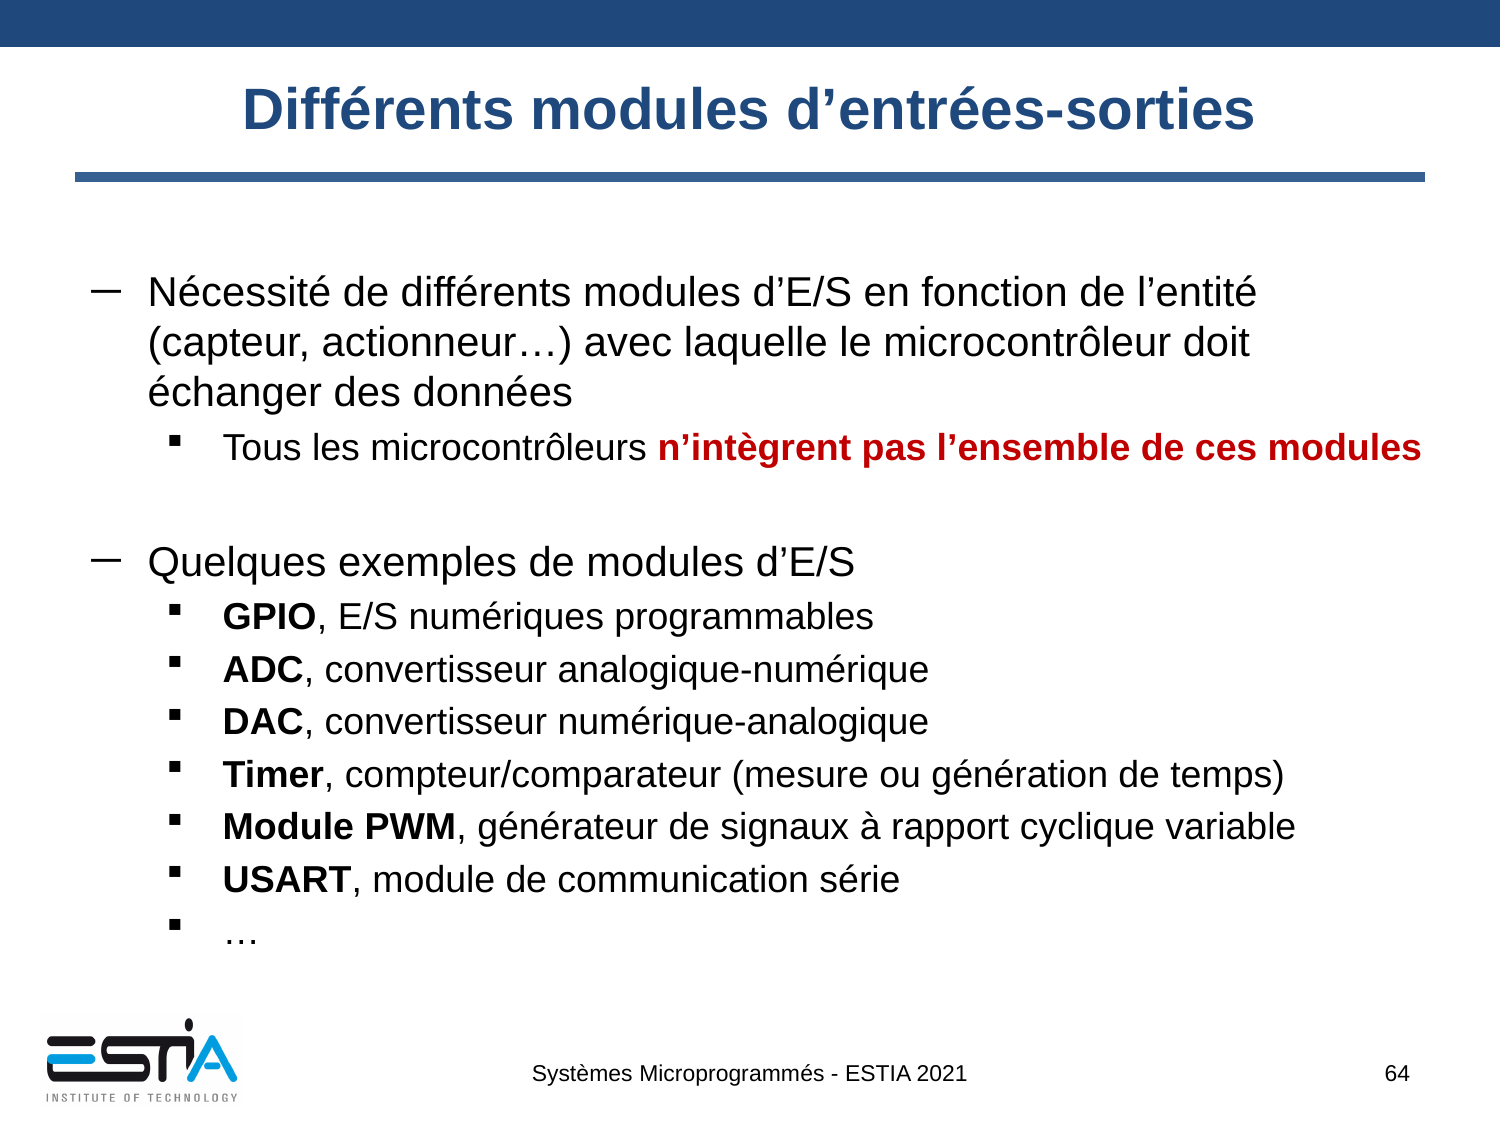

# Différents modules d’entrées-sorties

Nécessité de différents modules d’E/S en fonction de l’entité (capteur, actionneur…) avec laquelle le microcontrôleur doit échanger des données
Tous les microcontrôleurs n’intègrent pas l’ensemble de ces modules

Quelques exemples de modules d’E/S
GPIO, E/S numériques programmables
ADC, convertisseur analogique-numérique
DAC, convertisseur numérique-analogique
Timer, compteur/comparateur (mesure ou génération de temps)
Module PWM, générateur de signaux à rapport cyclique variable
USART, module de communication série
…

Systèmes Microprogrammés - ESTIA 2021
64